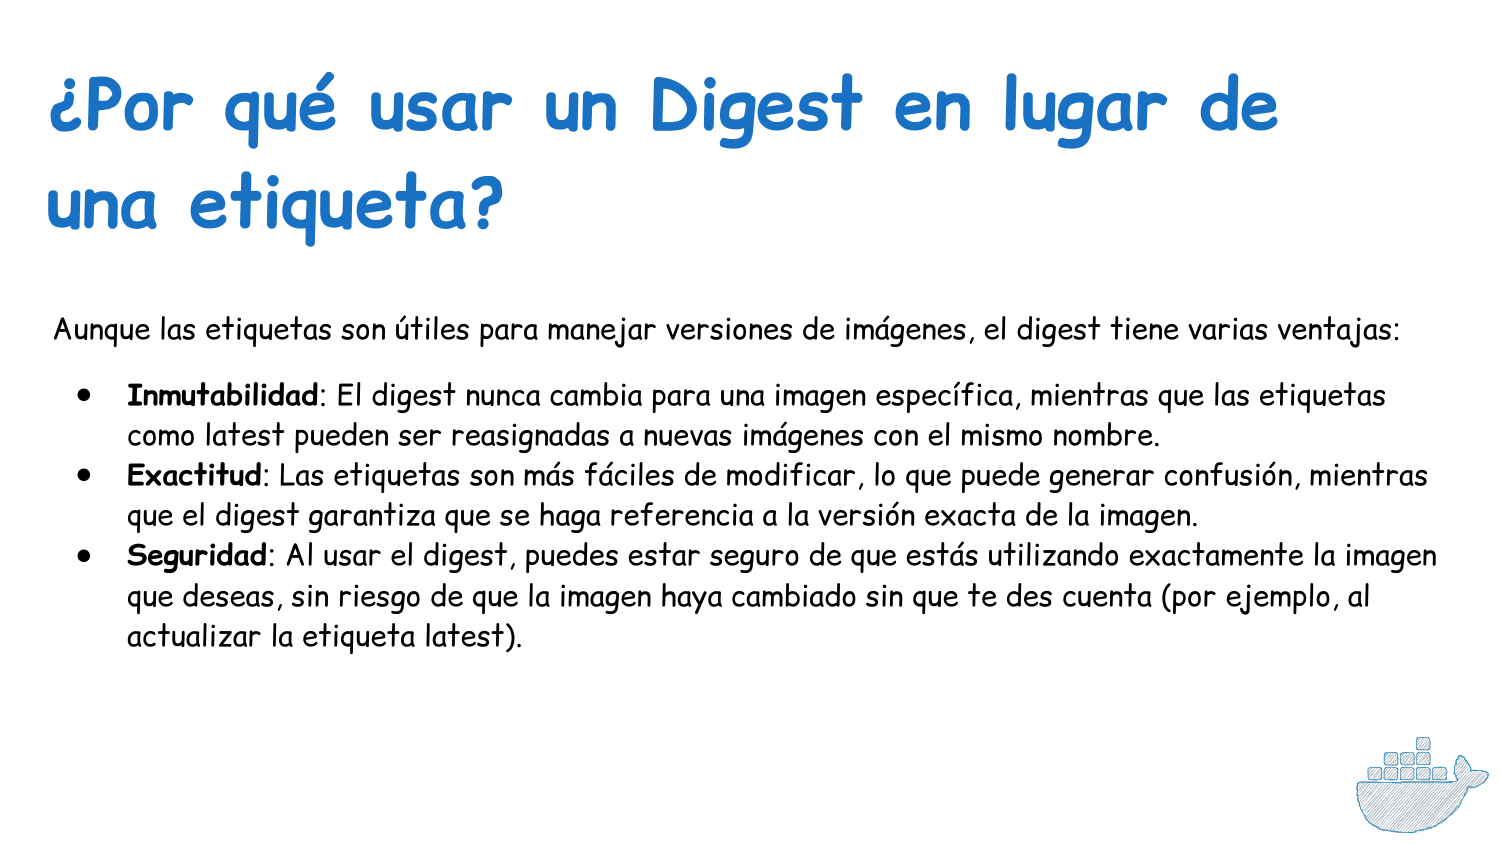

¿Por qué usar un Digest en lugar de una etiqueta?

Aunque las etiquetas son útiles para manejar versiones de imágenes, el digest tiene varias ventajas:
Inmutabilidad: El digest nunca cambia para una imagen específica, mientras que las etiquetas como latest pueden ser reasignadas a nuevas imágenes con el mismo nombre.
Exactitud: Las etiquetas son más fáciles de modificar, lo que puede generar confusión, mientras que el digest garantiza que se haga referencia a la versión exacta de la imagen.
Seguridad: Al usar el digest, puedes estar seguro de que estás utilizando exactamente la imagen que deseas, sin riesgo de que la imagen haya cambiado sin que te des cuenta (por ejemplo, al actualizar la etiqueta latest).